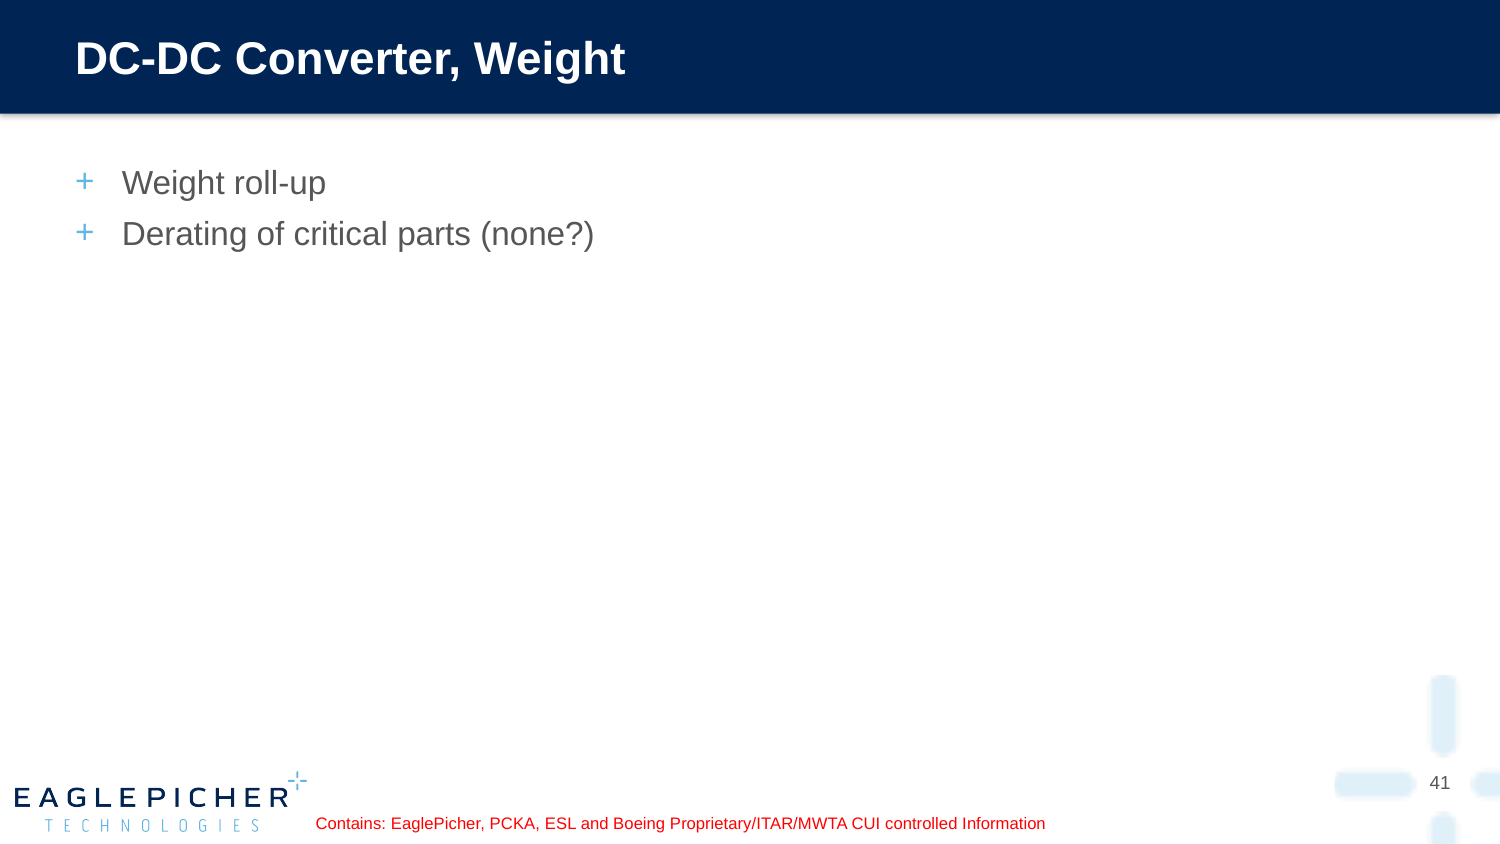

# DC-DC Converter, Weight
Weight roll-up
Derating of critical parts (none?)